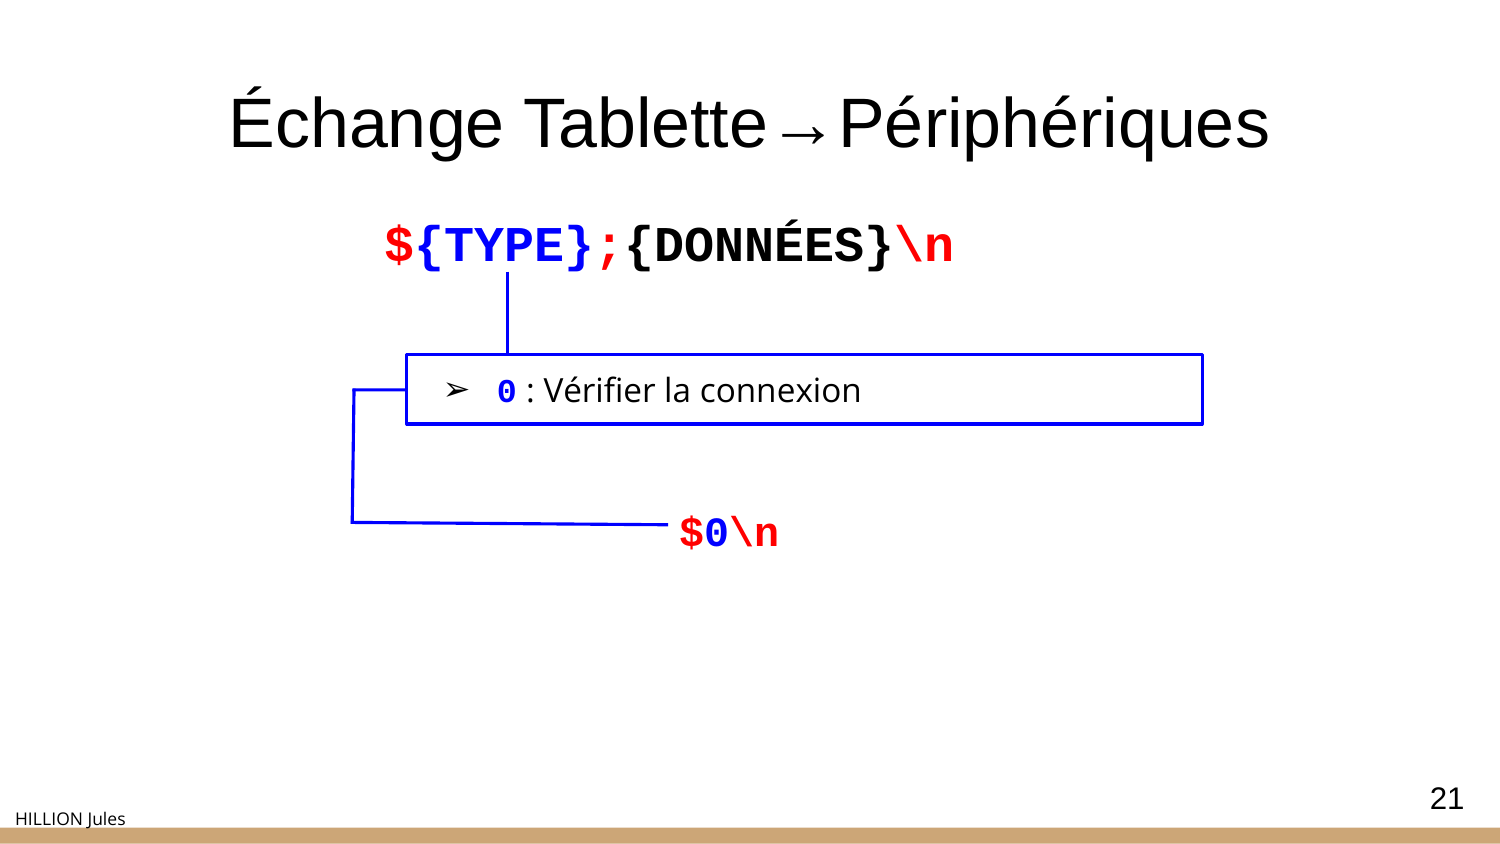

# Échange Tablette→Périphériques
${TYPE};{DONNÉES}\n
0 : Vérifier la connexion
$0\n
21
HILLION Jules